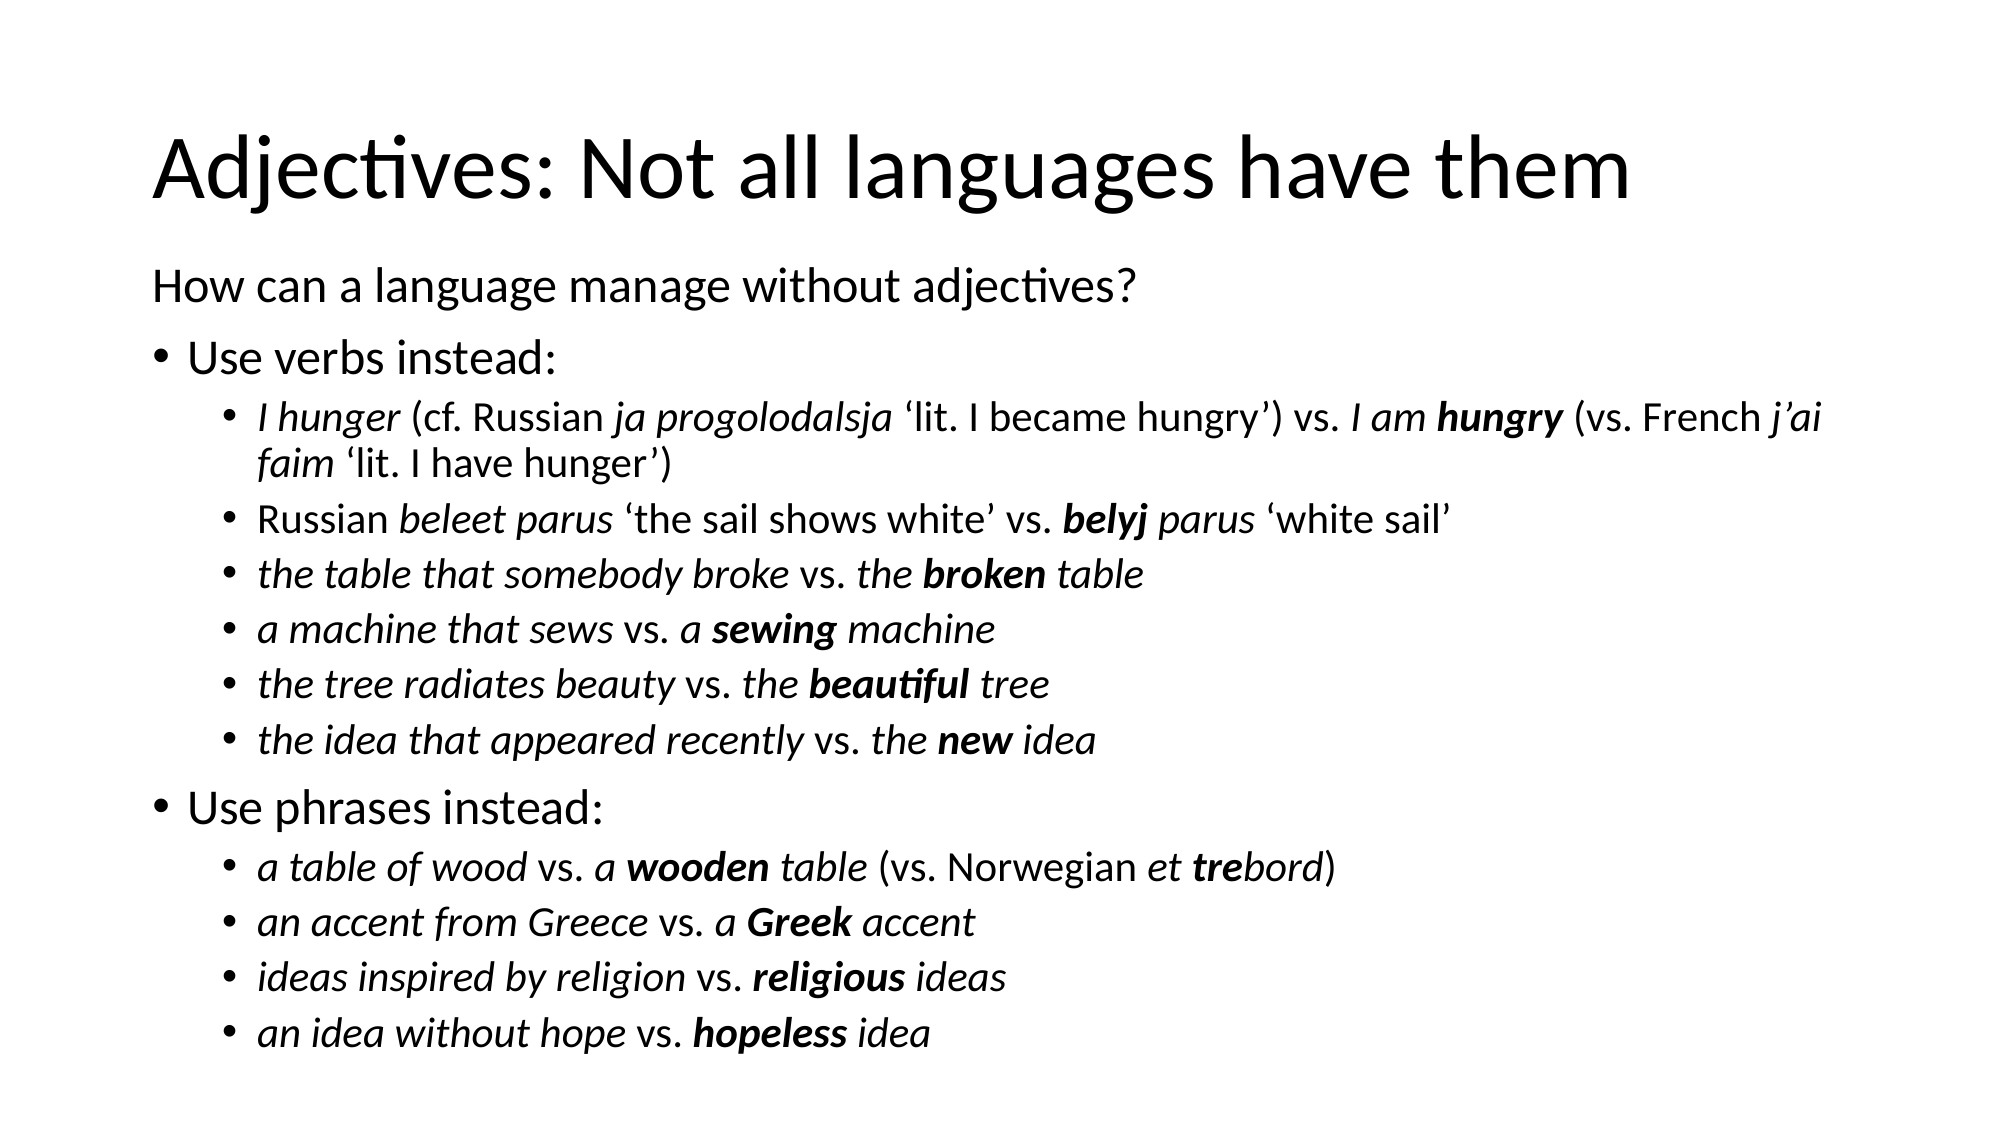

# Adjectives: Not all languages have them
How can a language manage without adjectives?
Use verbs instead:
I hunger (cf. Russian ja progolodalsja ‘lit. I became hungry’) vs. I am hungry (vs. French j’ai faim ‘lit. I have hunger’)
Russian beleet parus ‘the sail shows white’ vs. belyj parus ‘white sail’
the table that somebody broke vs. the broken table
a machine that sews vs. a sewing machine
the tree radiates beauty vs. the beautiful tree
the idea that appeared recently vs. the new idea
Use phrases instead:
a table of wood vs. a wooden table (vs. Norwegian et trebord)
an accent from Greece vs. a Greek accent
ideas inspired by religion vs. religious ideas
an idea without hope vs. hopeless idea